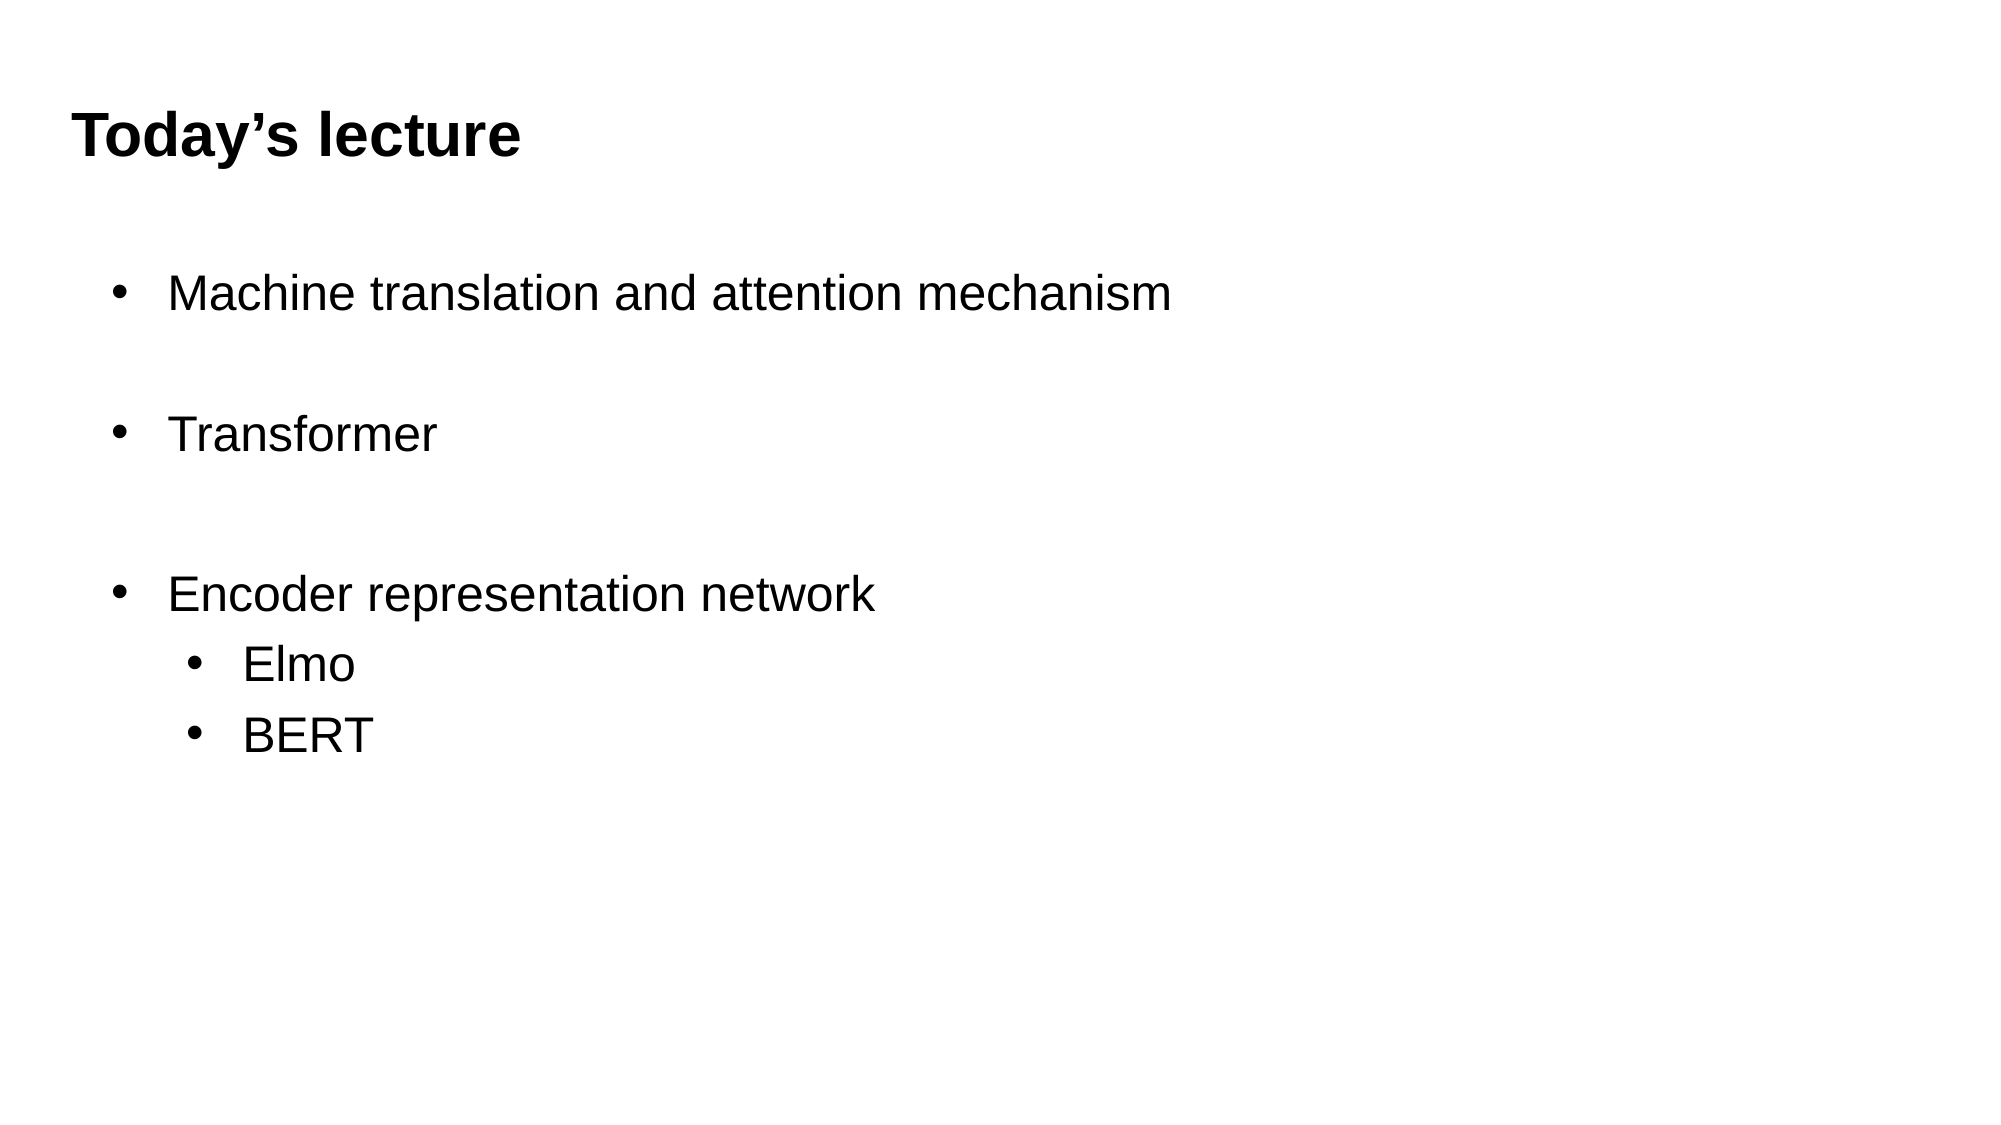

Today’s lecture
Machine translation and attention mechanism

Transformer

Encoder representation network
Elmo
BERT
2